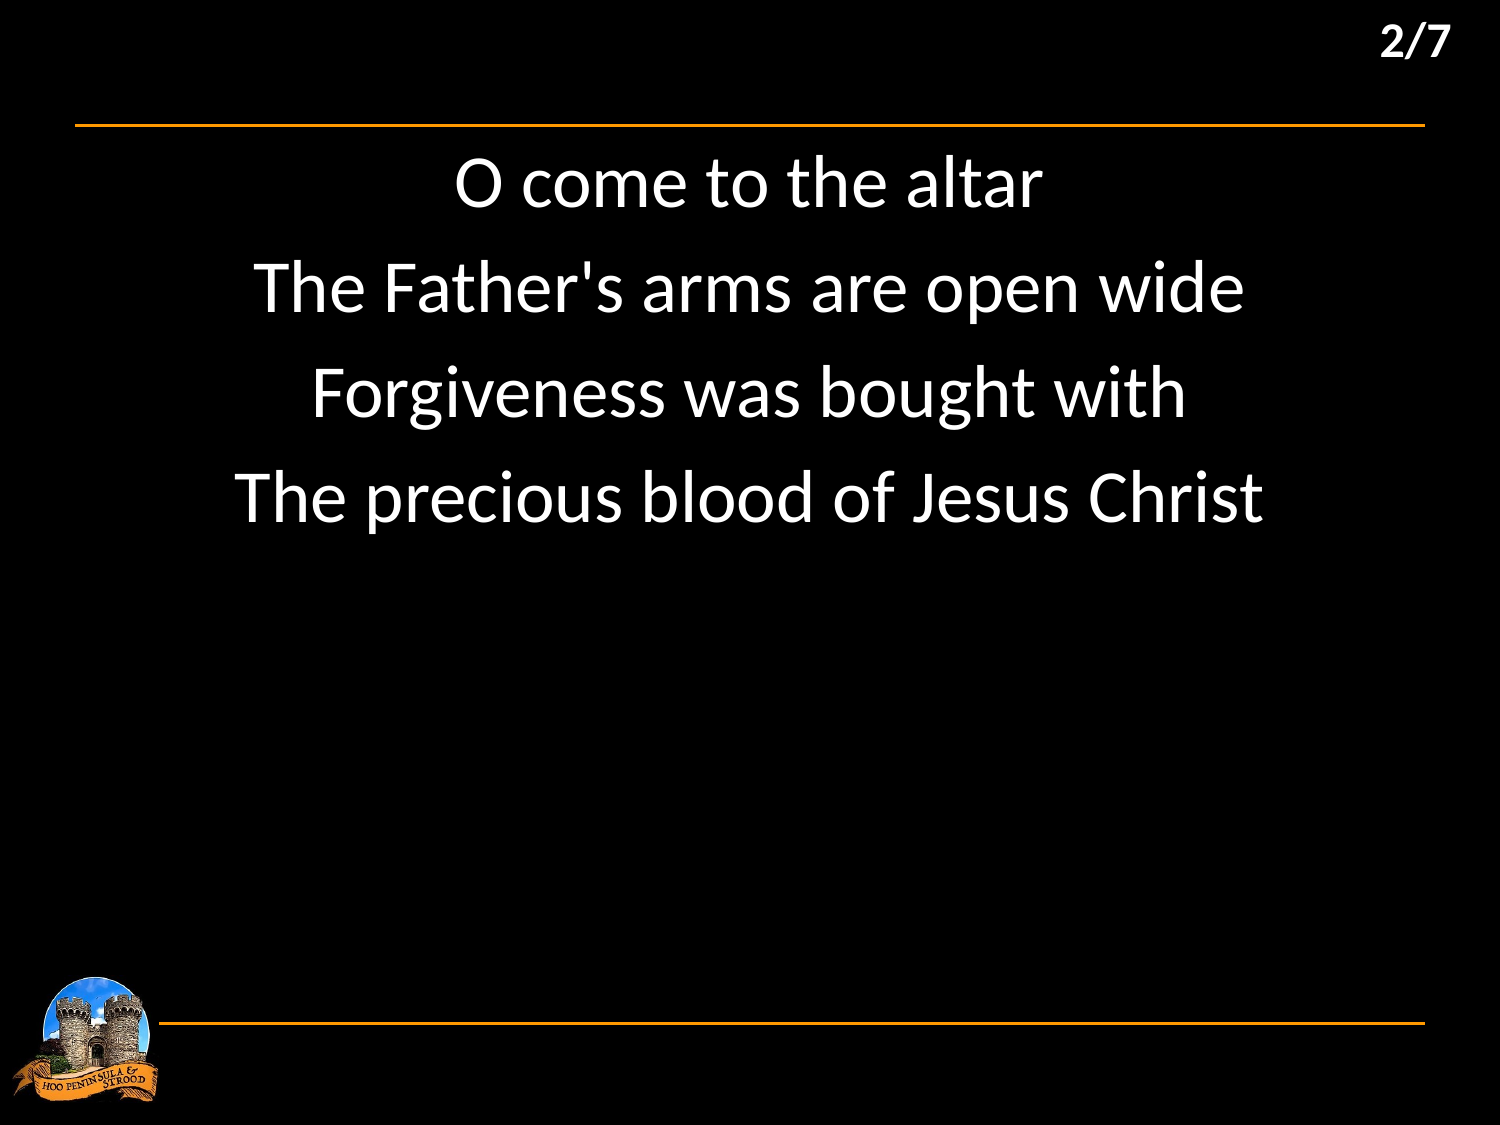

2/7
O come to the altar
The Father's arms are open wide
Forgiveness was bought with
The precious blood of Jesus Christ